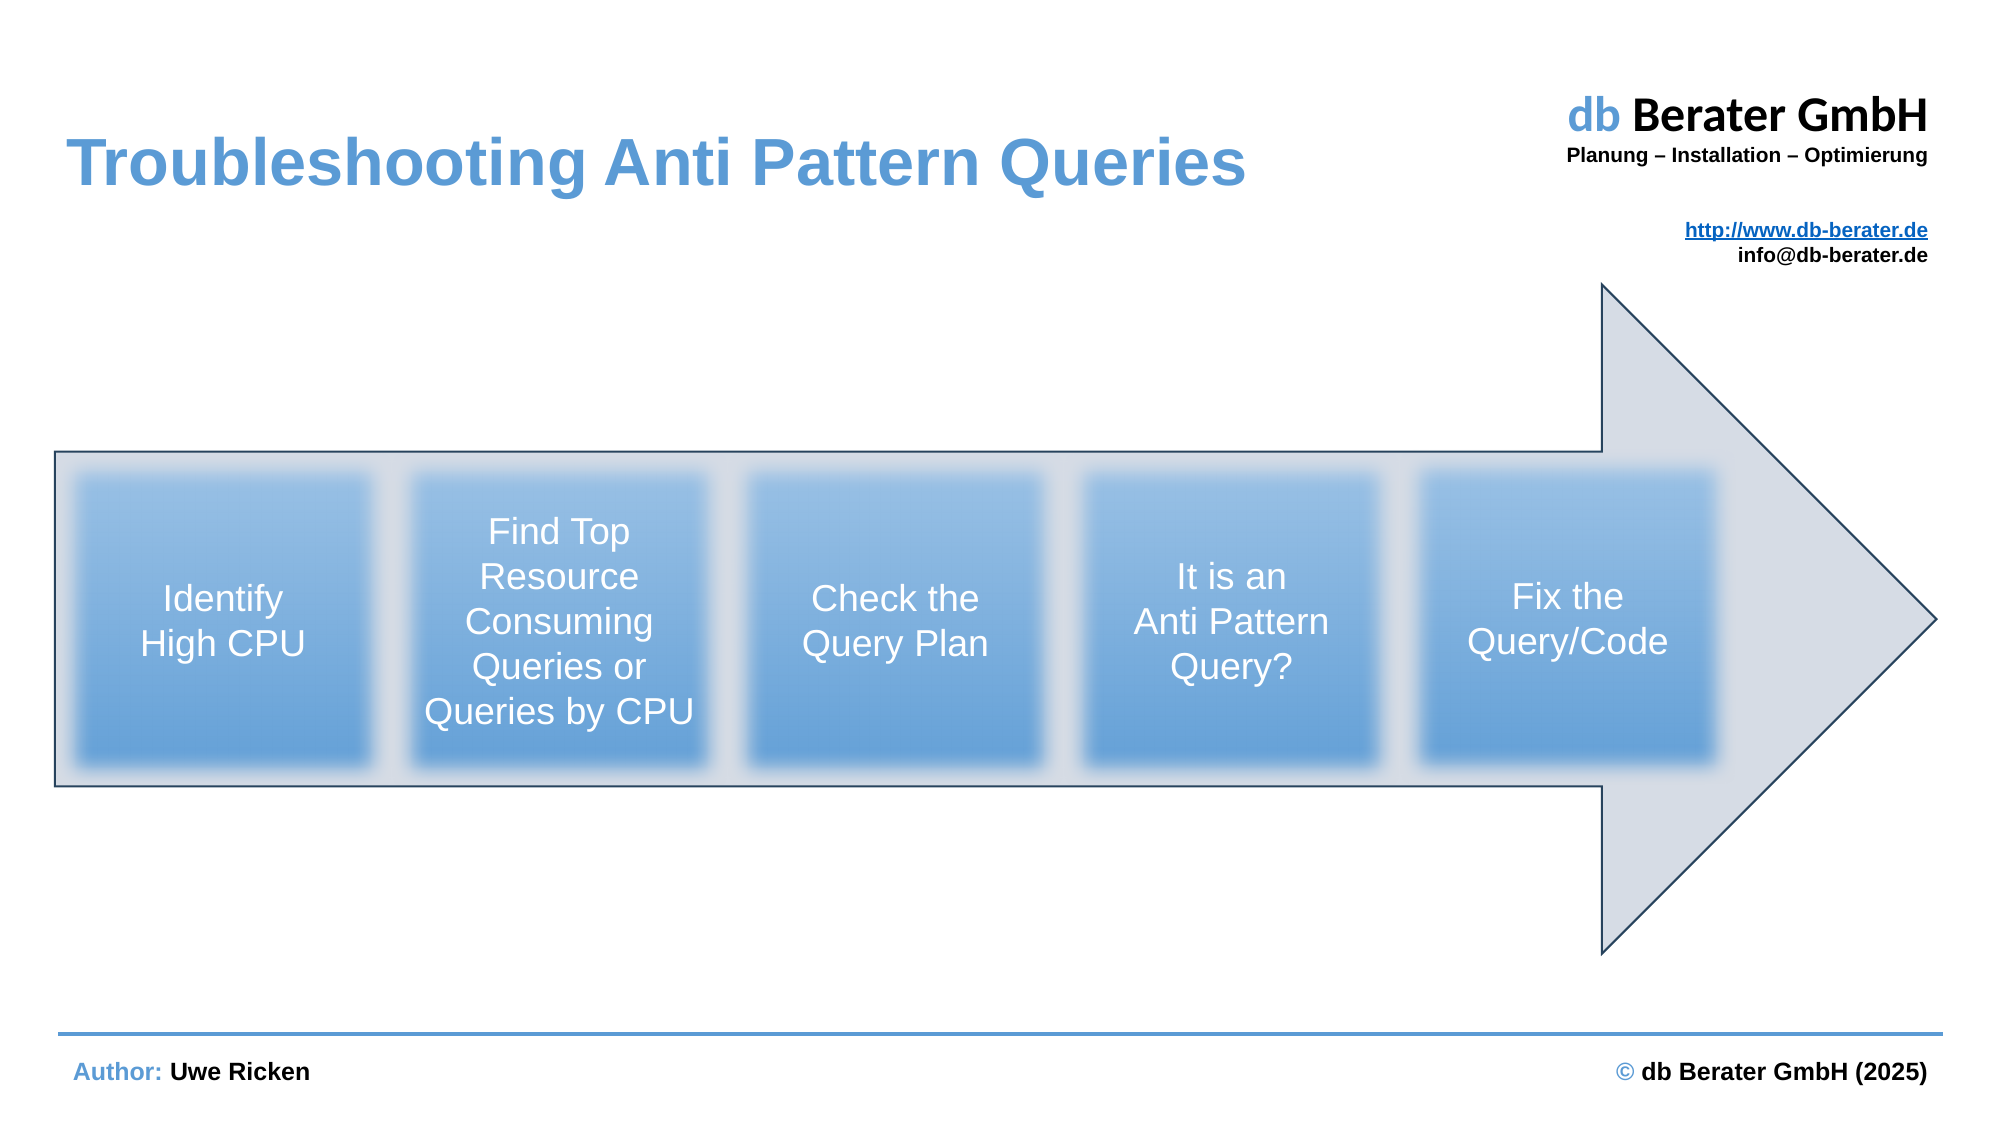

# Troubleshooting Anti Pattern Queries

Fix the
Query/Code
It is an
Anti Pattern
Query?
Check the
Query Plan
Find Top Resource Consuming Queries or Queries by CPU
Identify
High CPU